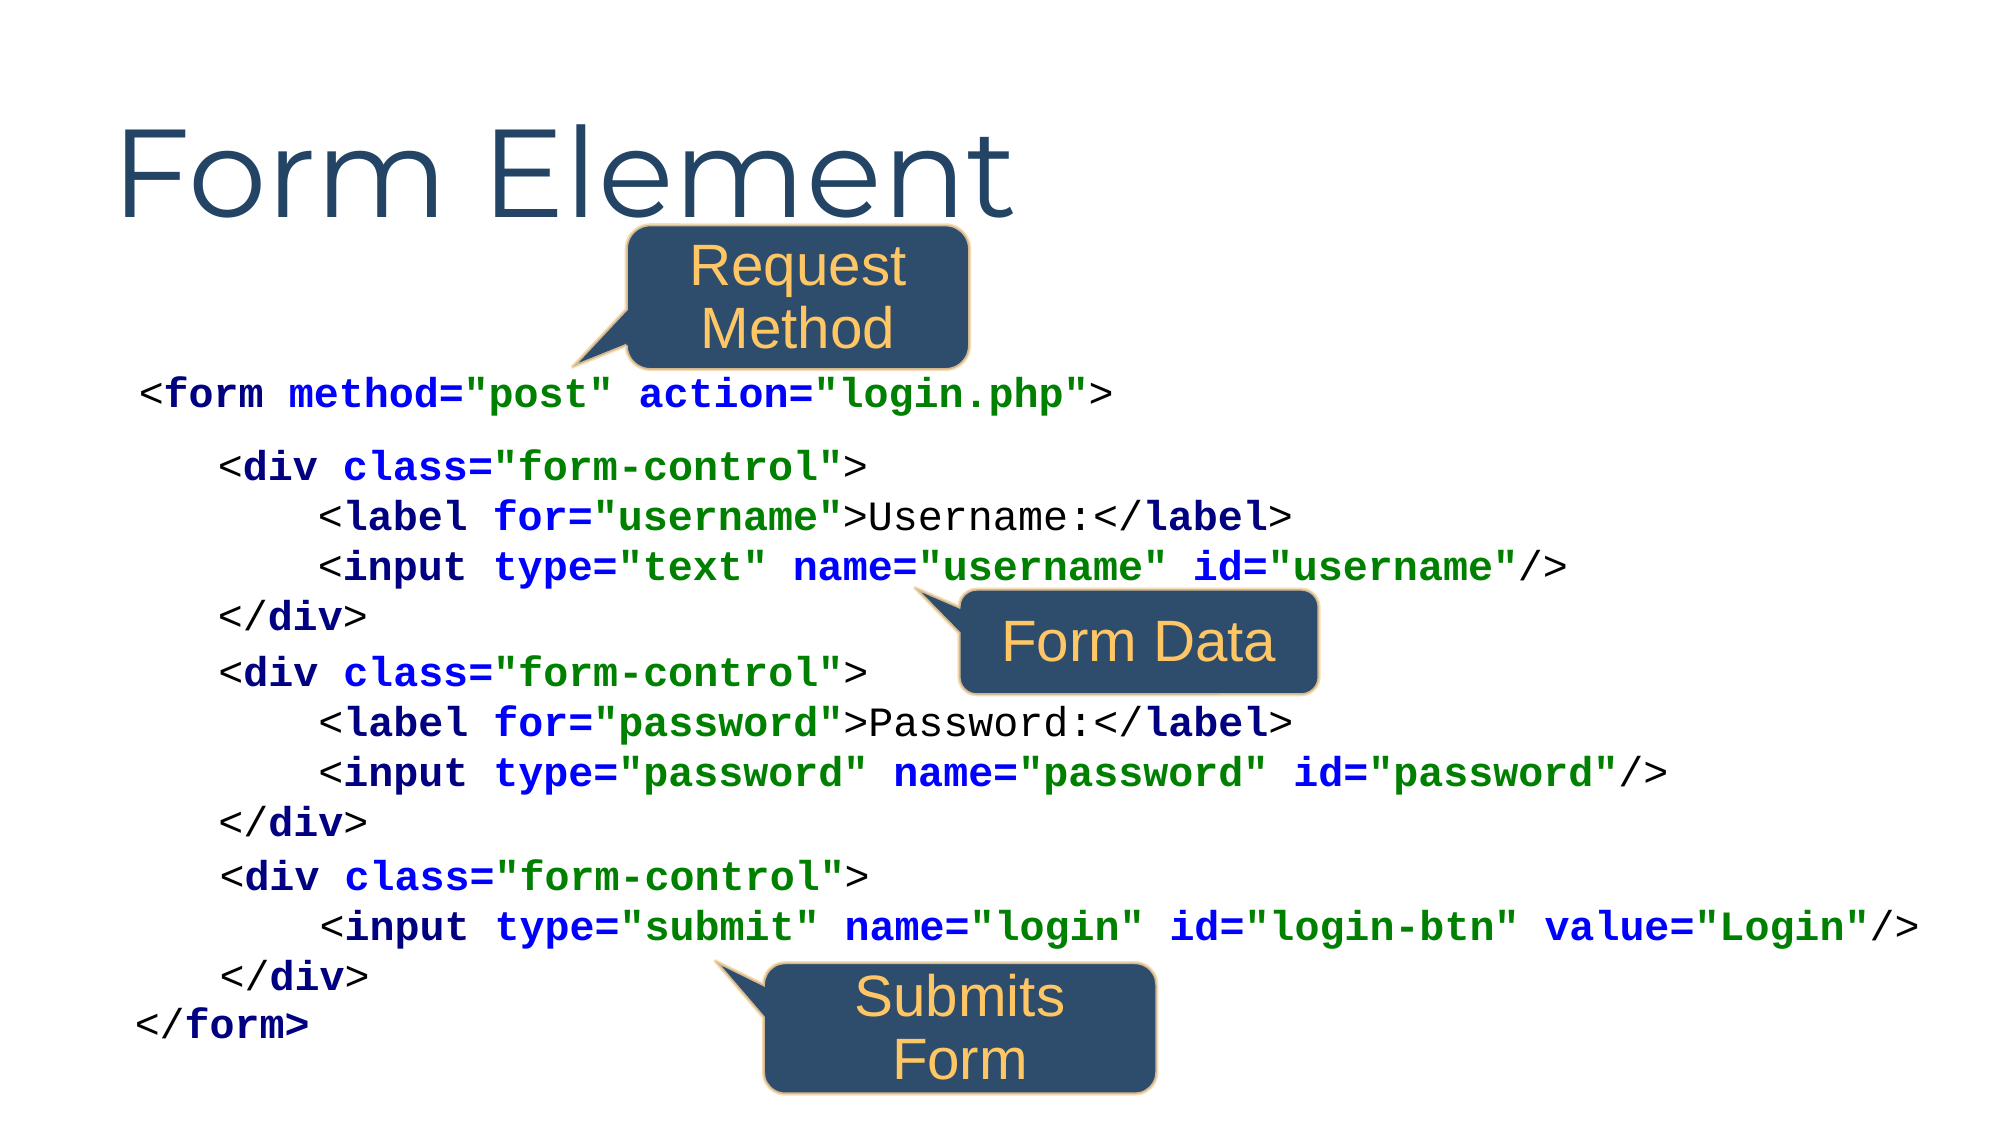

# Form Element
Request Method
<form method="post" action="login.php">
</form>
<div class="form-control">
    <label for="username">Username:</label>
    <input type="text" name="username" id="username"/>
</div>
Form Data
<div class="form-control">
    <label for="password">Password:</label>
    <input type="password" name="password" id="password"/>
</div>
<div class="form-control">
    <input type="submit" name="login" id="login-btn" value="Login"/>
</div>
Submits Form